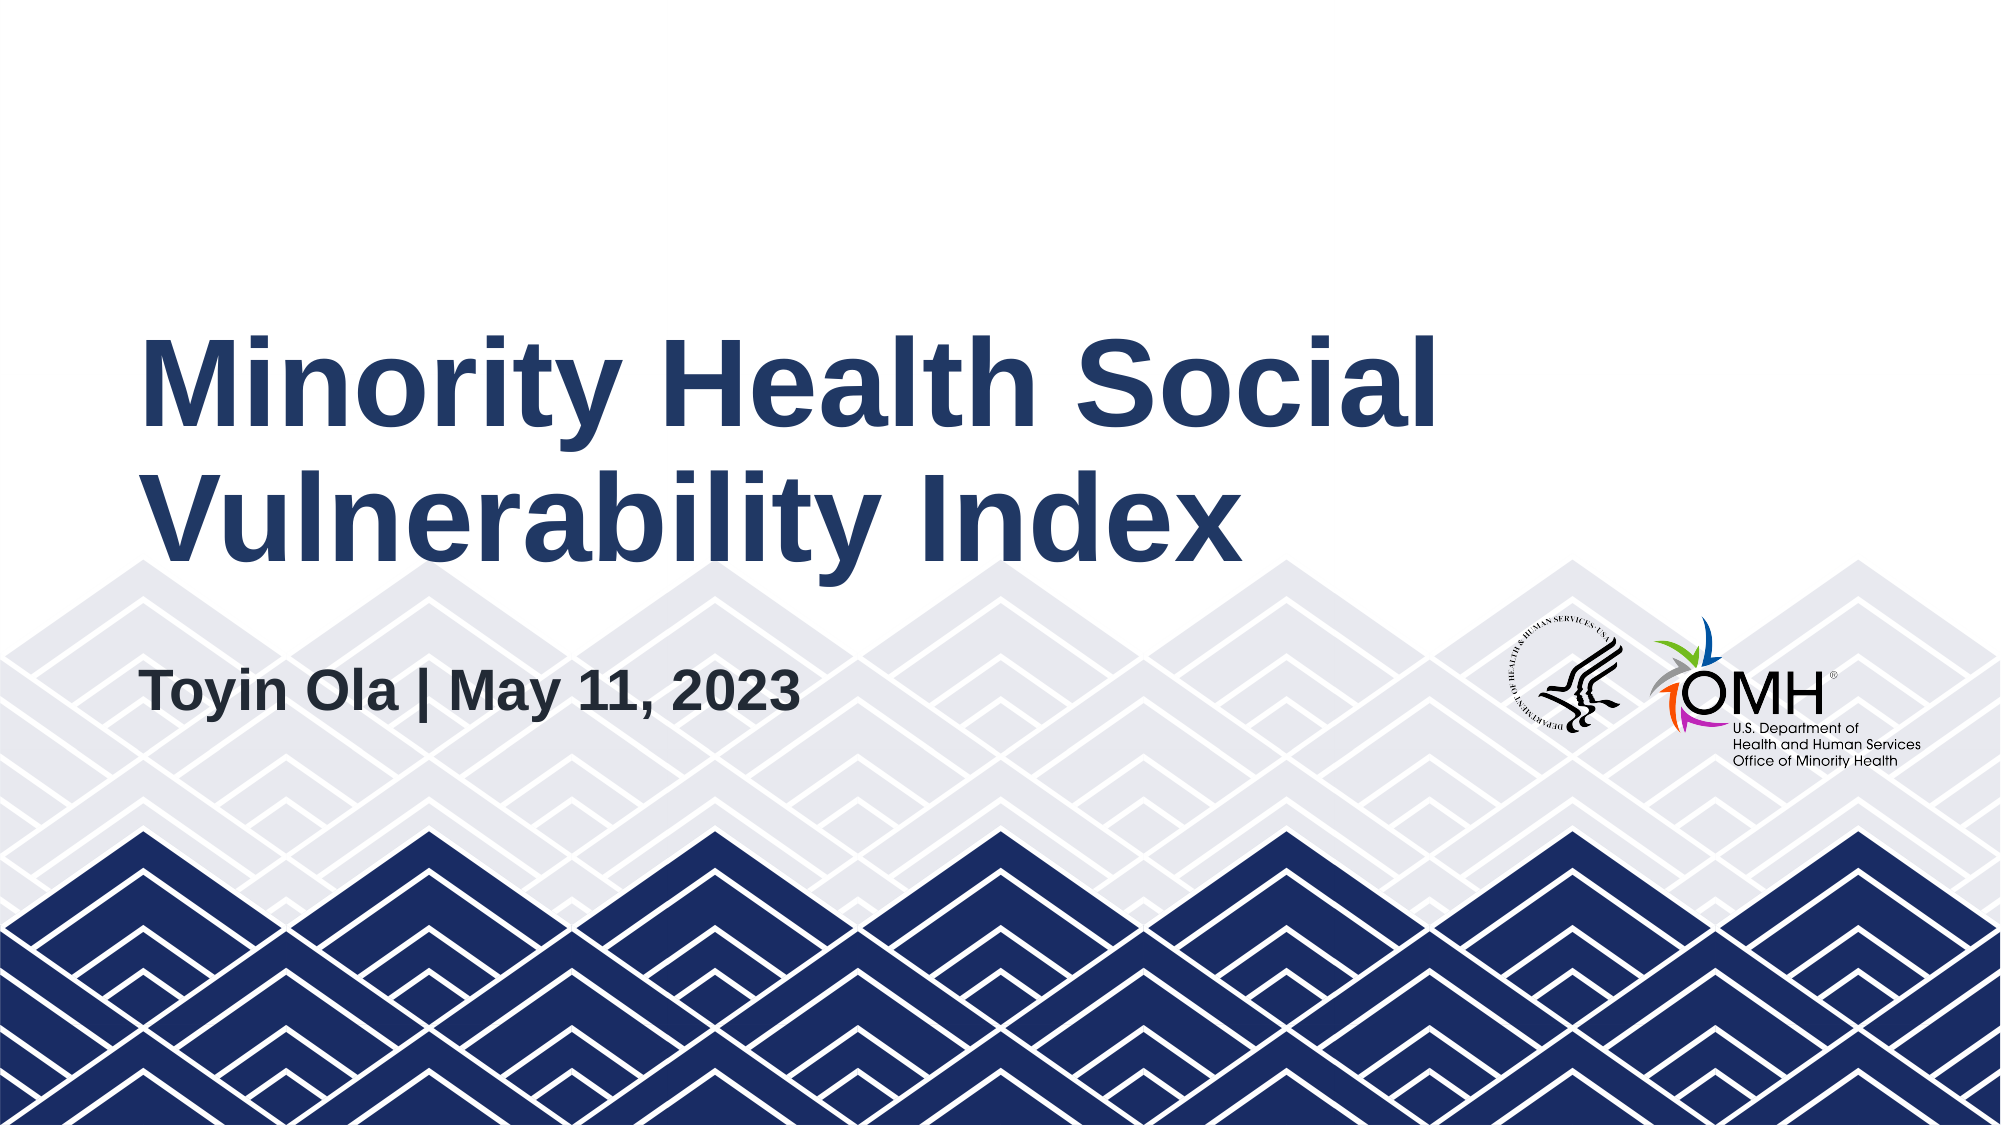

# Minority Health Social Vulnerability Index
Toyin Ola | May 11, 2023